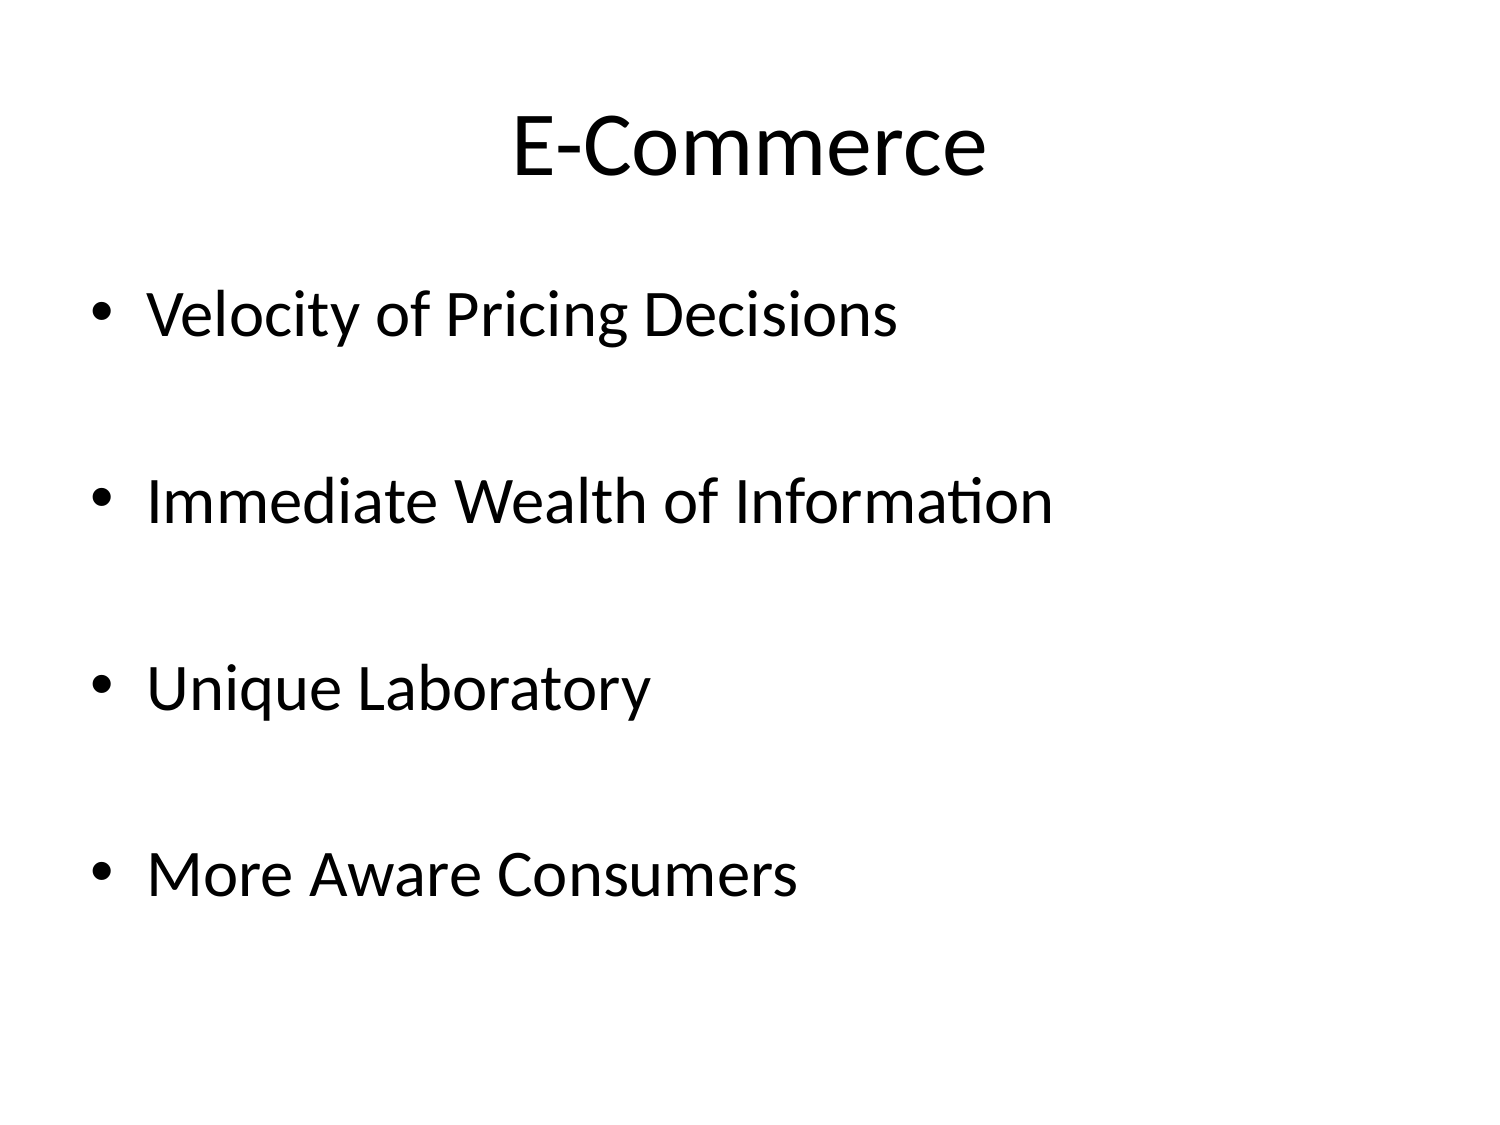

# E-Commerce
Velocity of Pricing Decisions

Immediate Wealth of Information

Unique Laboratory

More Aware Consumers